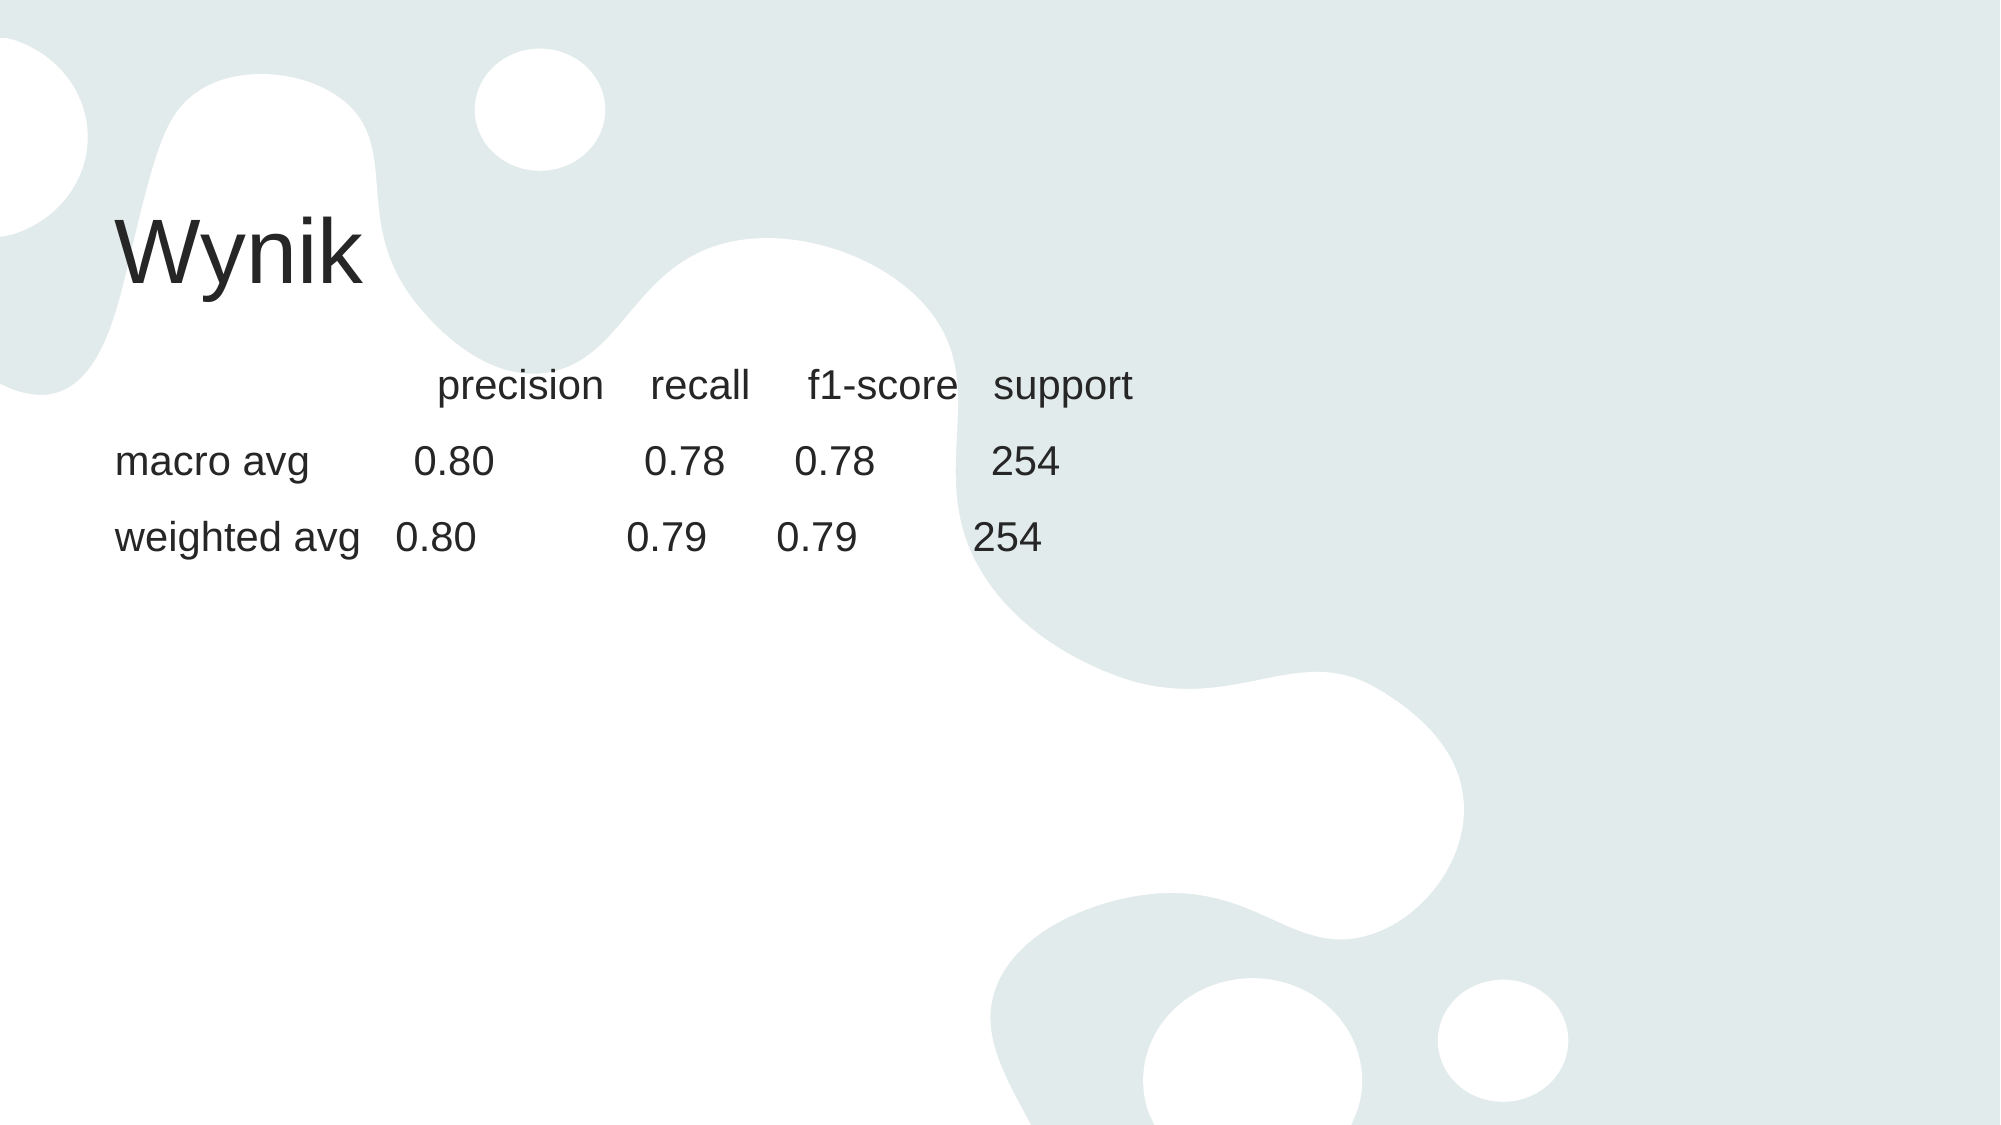

# Wynik
                            precision    recall     f1-score   support
macro avg         0.80             0.78      0.78          254
weighted avg   0.80             0.79      0.79          254